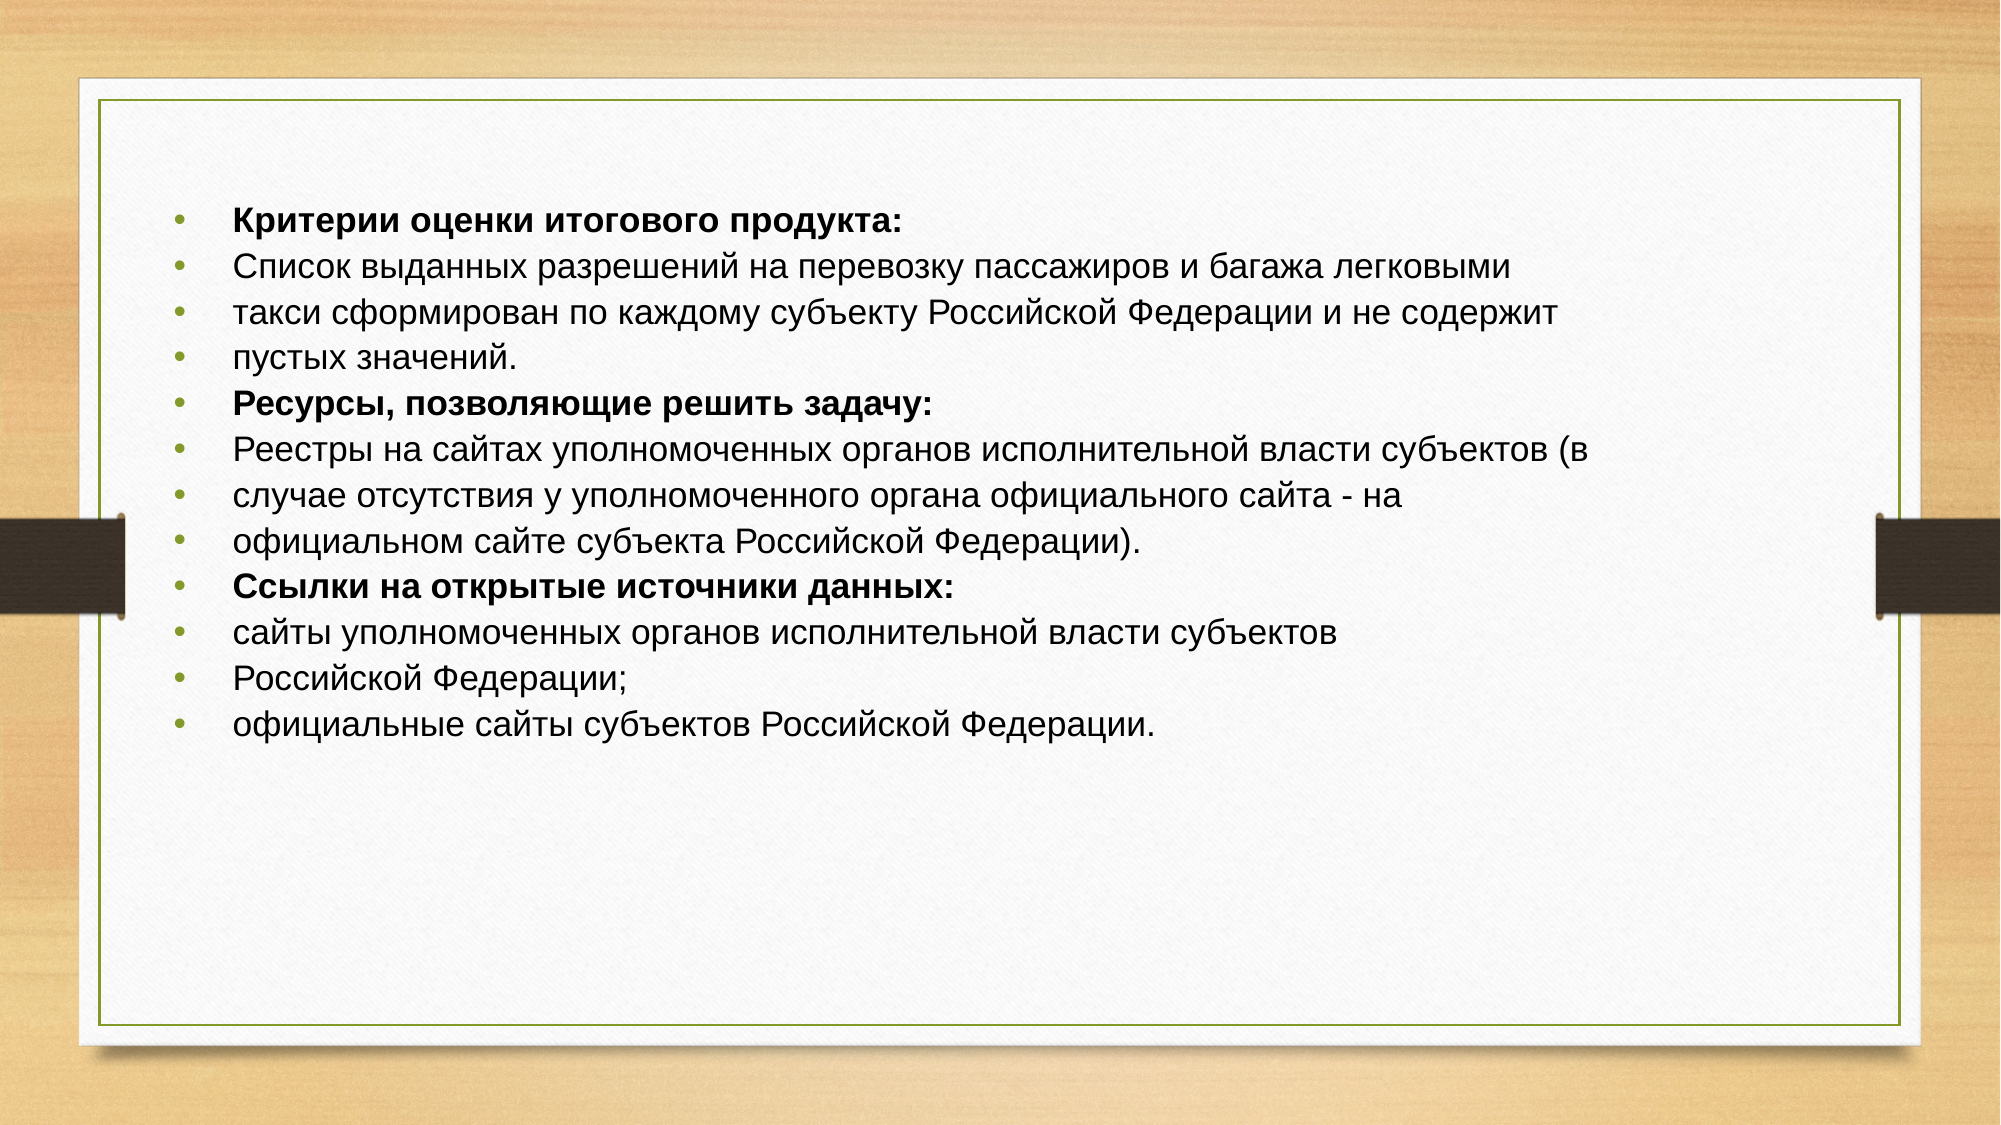

Критерии оценки итогового продукта:
Список выданных разрешений на перевозку пассажиров и багажа легковыми
такси сформирован по каждому субъекту Российской Федерации и не содержит
пустых значений.
Ресурсы, позволяющие решить задачу:
Реестры на сайтах уполномоченных органов исполнительной власти субъектов (в
случае отсутствия у уполномоченного органа официального сайта - на
официальном сайте субъекта Российской Федерации).
Ссылки на открытые источники данных:
сайты уполномоченных органов исполнительной власти субъектов
Российской Федерации;
официальные сайты субъектов Российской Федерации.